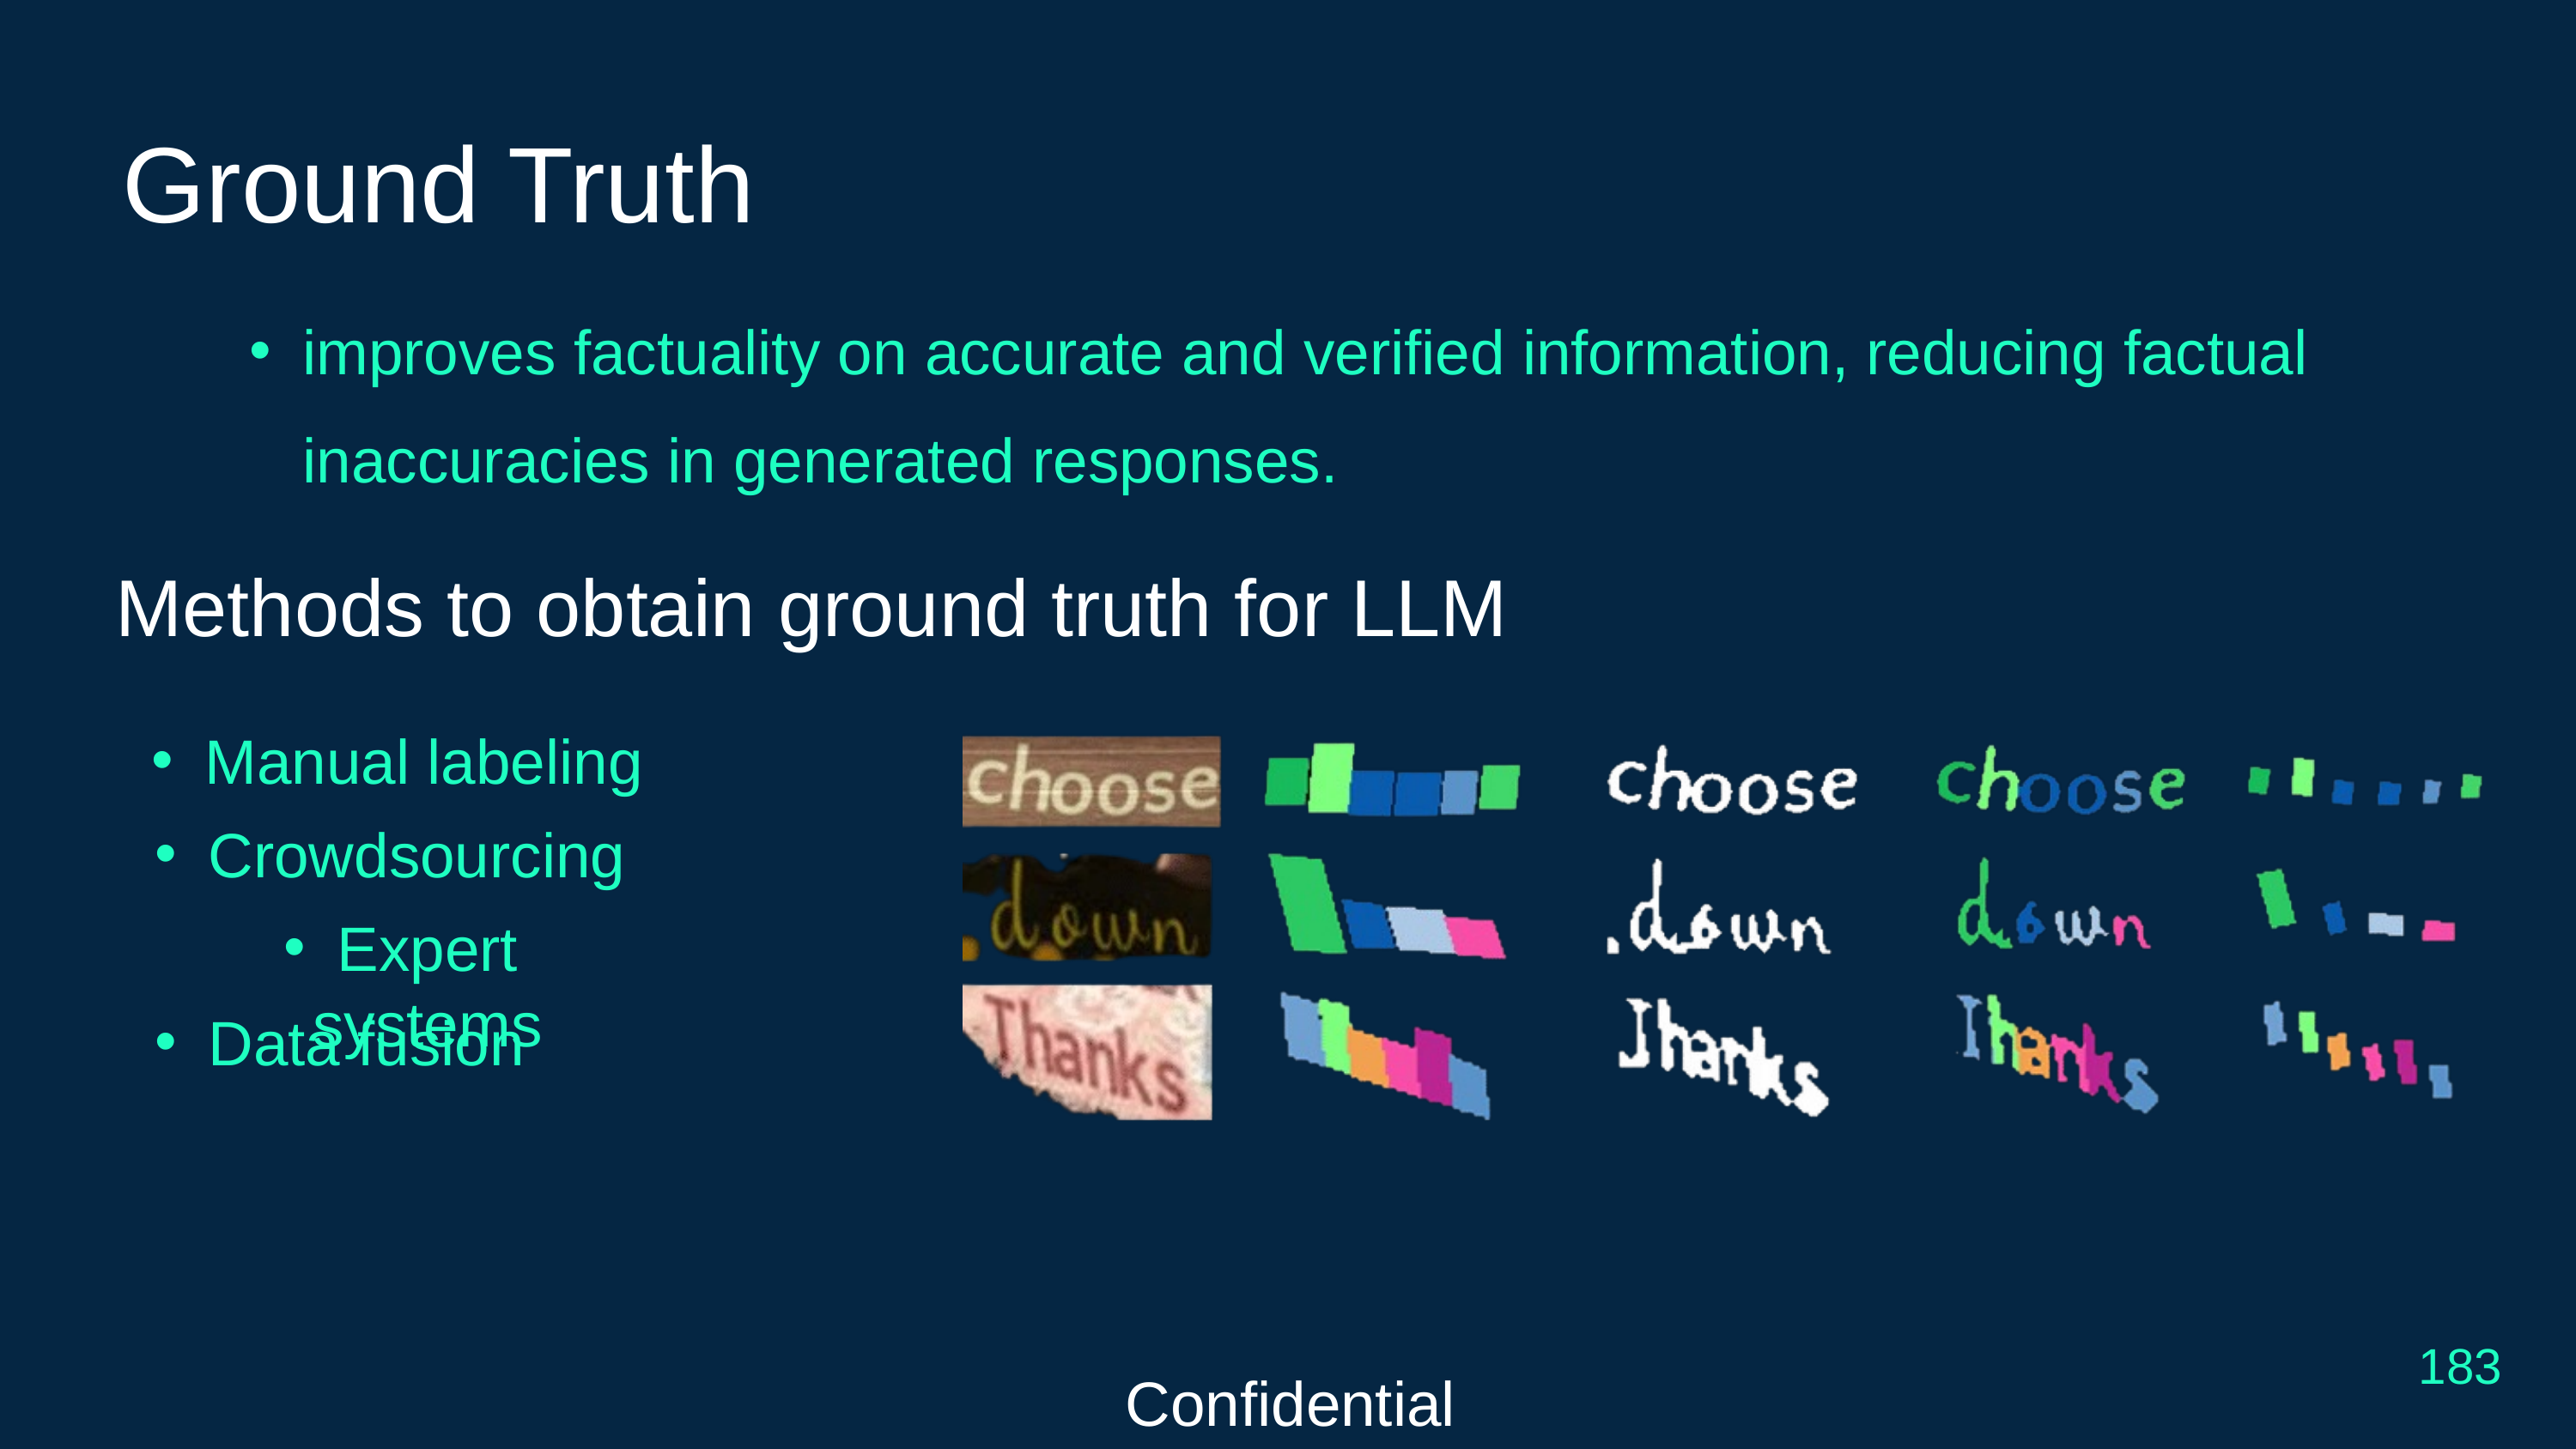

Ground Truth
improves factuality on accurate and verified information, reducing factual inaccuracies in generated responses.
Methods to obtain ground truth for LLM

Manual labeling
Crowdsourcing
Expert systems
Data fusion
183
Confidential